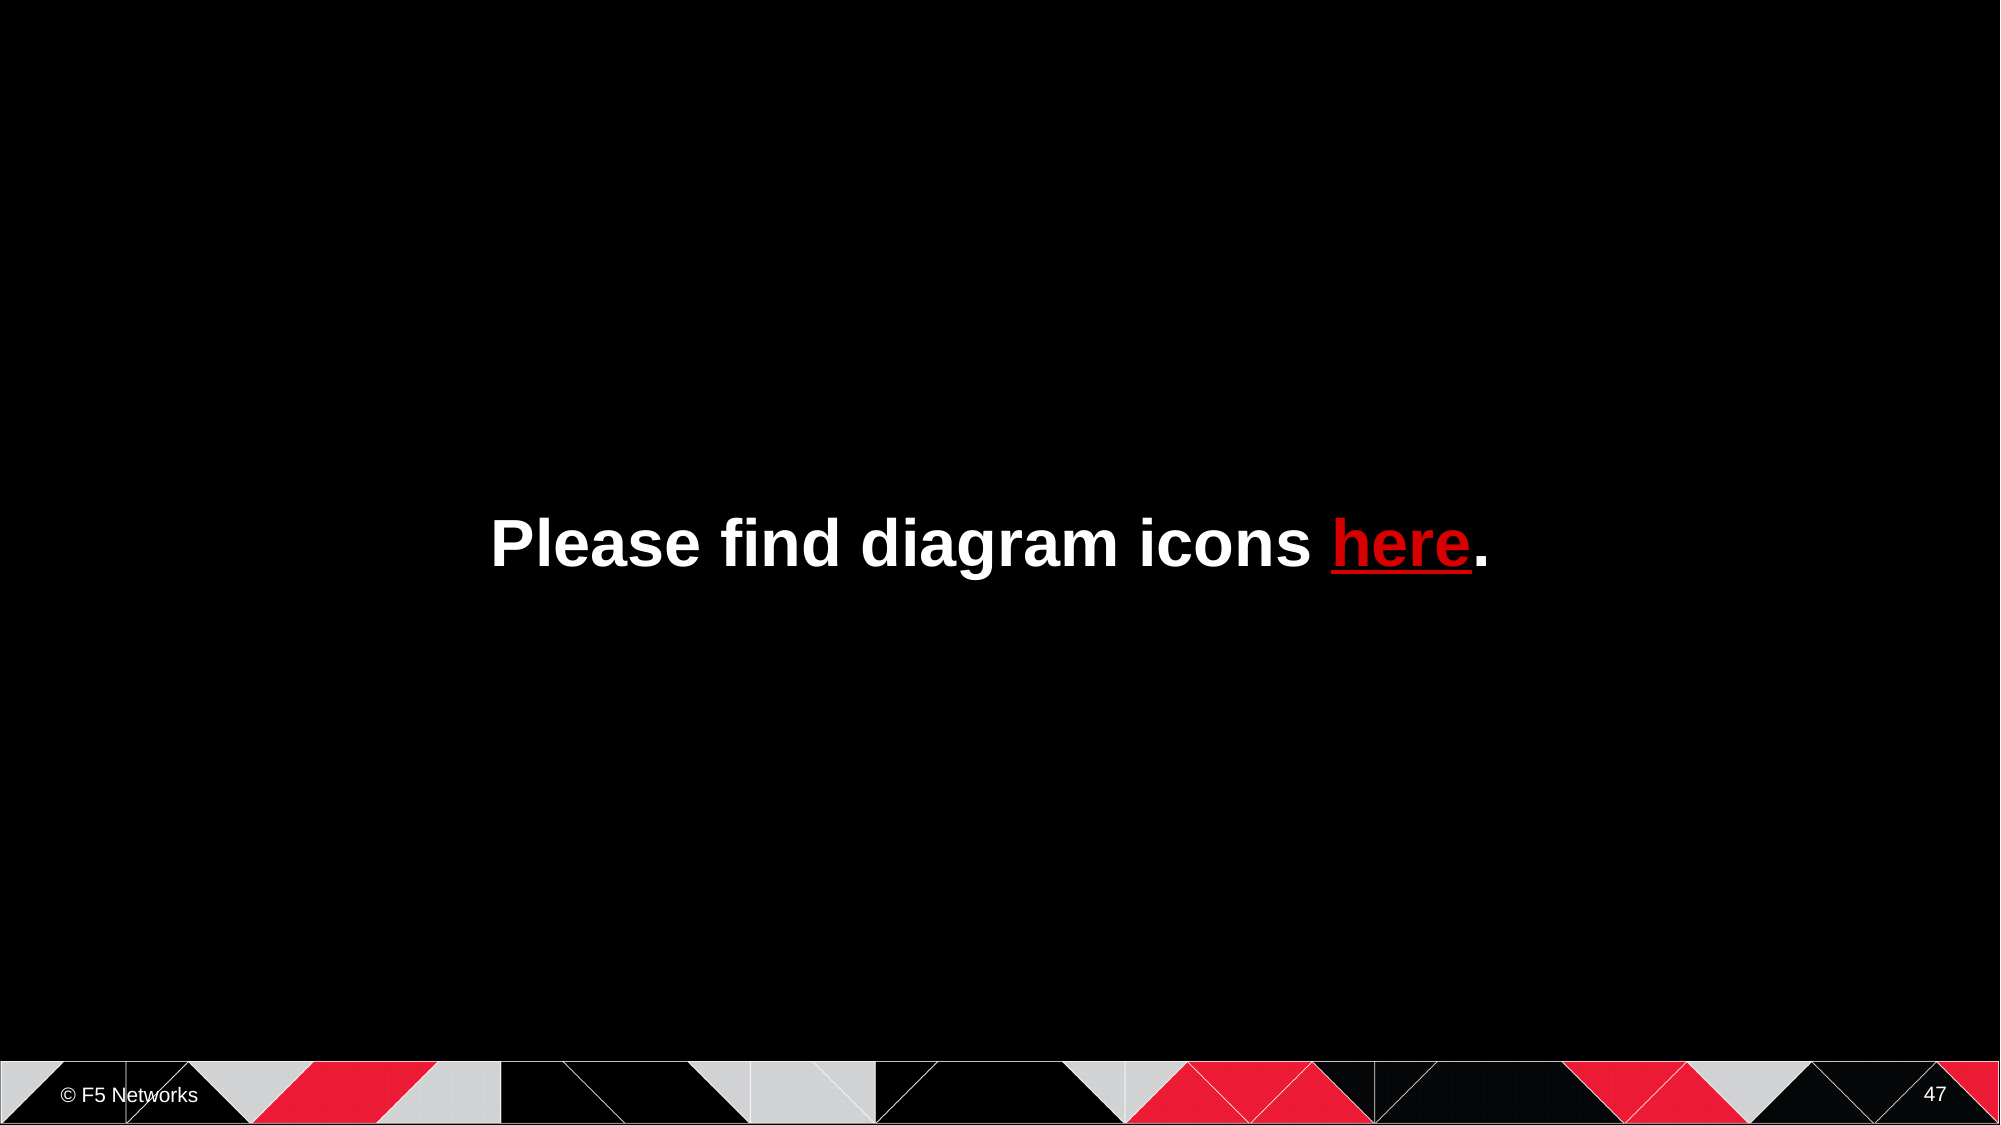

Please find diagram icons here.
47
© F5 Networks